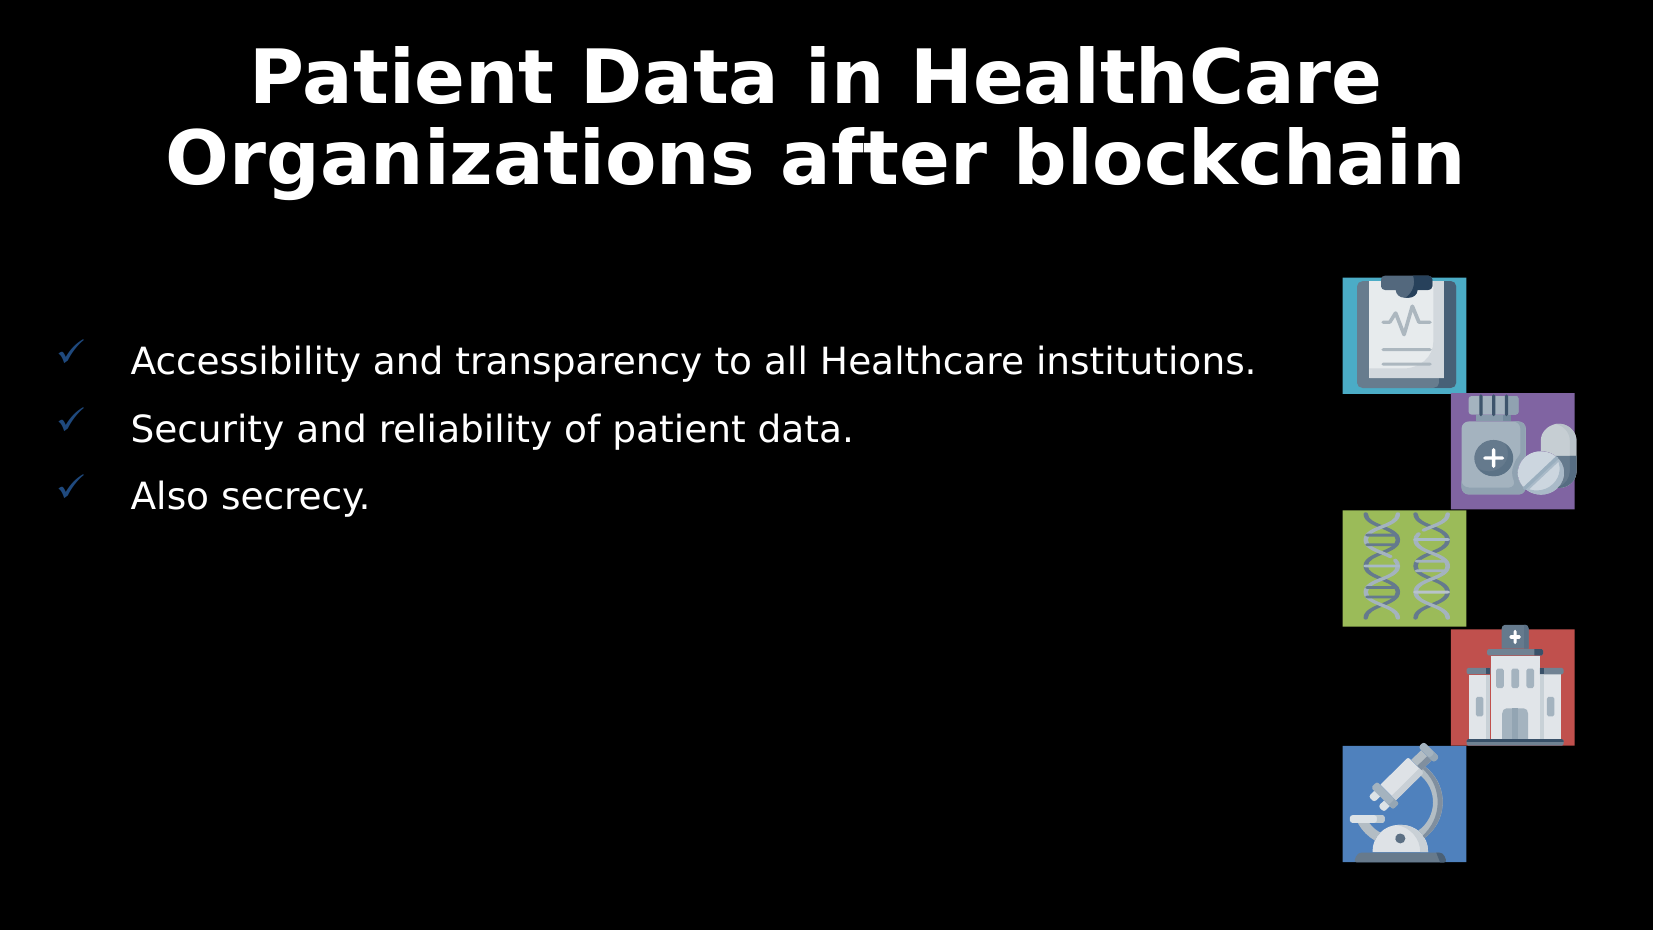

# Patient Data in HealthCare Organizations after blockchain

Accessibility and transparency to all Healthcare institutions.
Security and reliability of patient data.
Also secrecy.